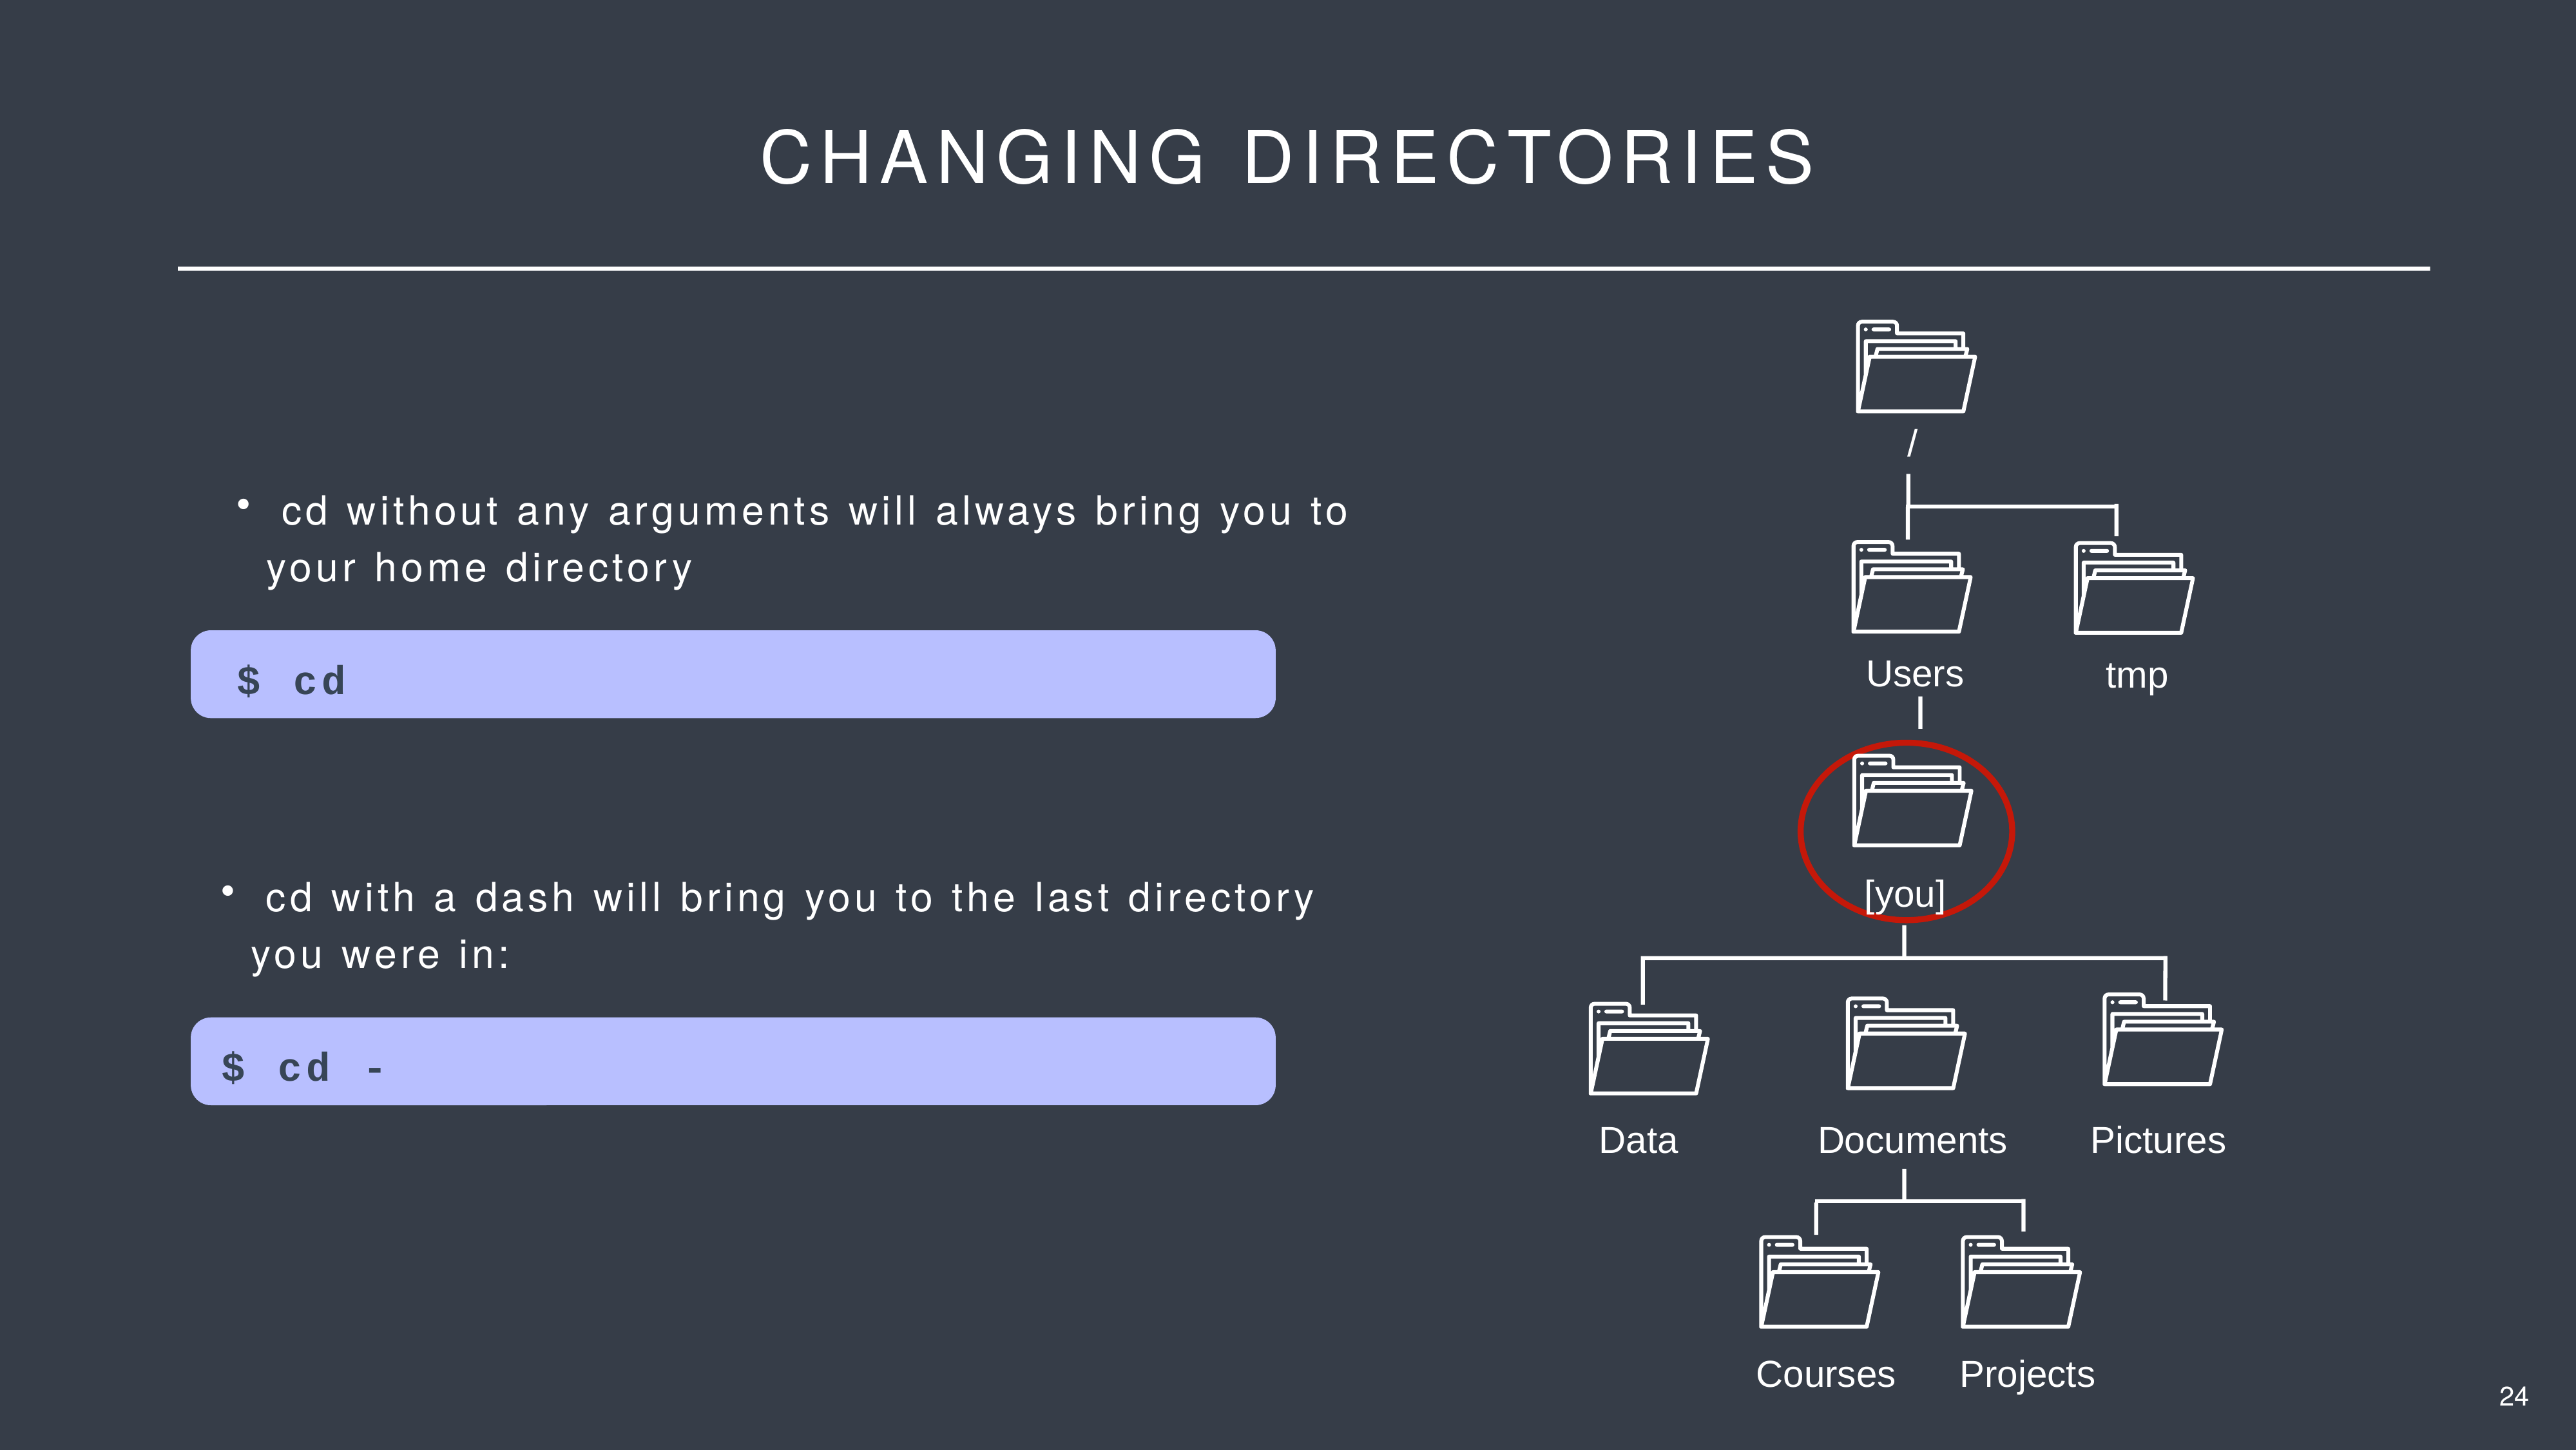

CHANGING DIRECTORIES

/

Users
tmp

[you]

Data
Documents
Pictures

Courses
Projects
 cd without any arguments will always bring you to your home directory

$ cd

 cd with a dash will bring you to the last directory you were in:

$ cd -

24